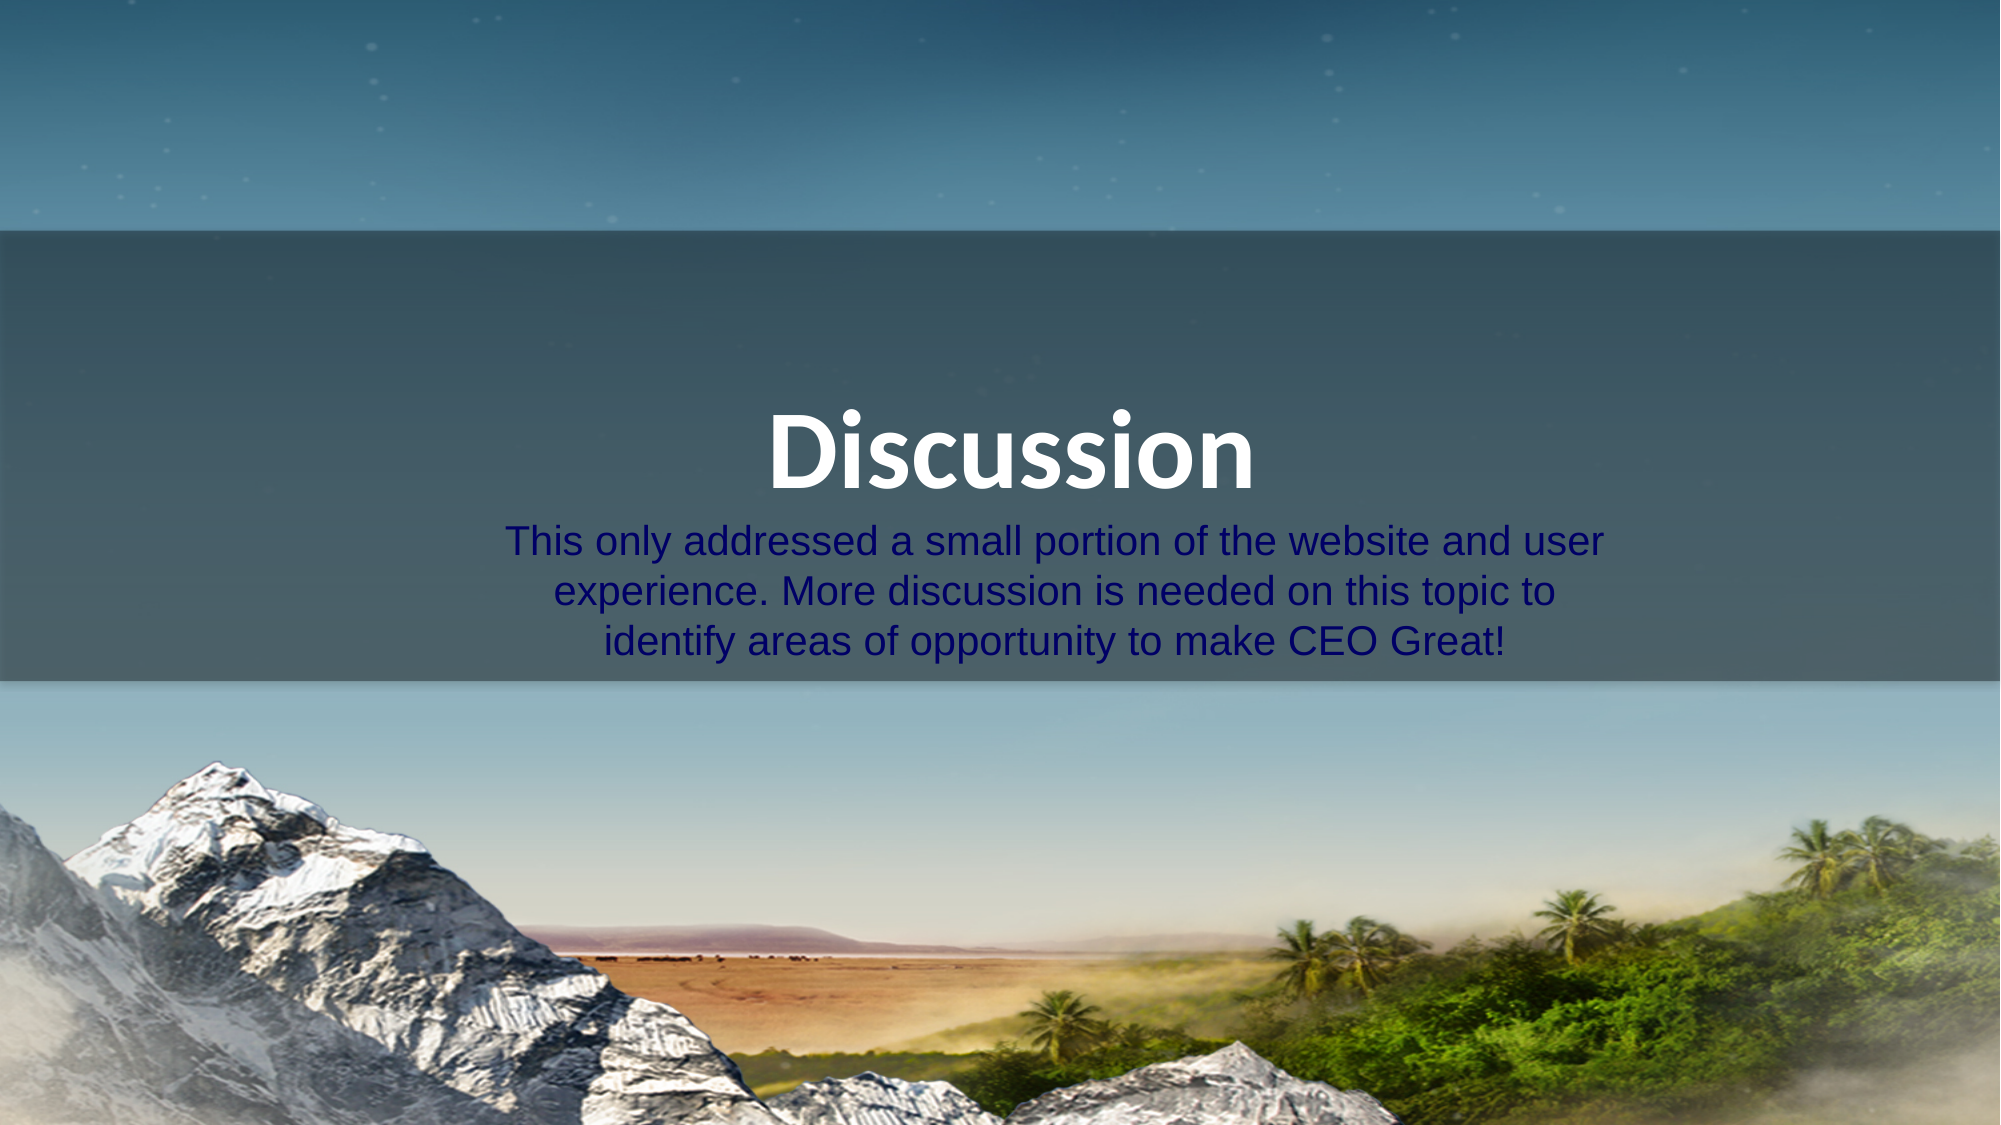

# Discussion
This only addressed a small portion of the website and user experience. More discussion is needed on this topic to identify areas of opportunity to make CEO Great!